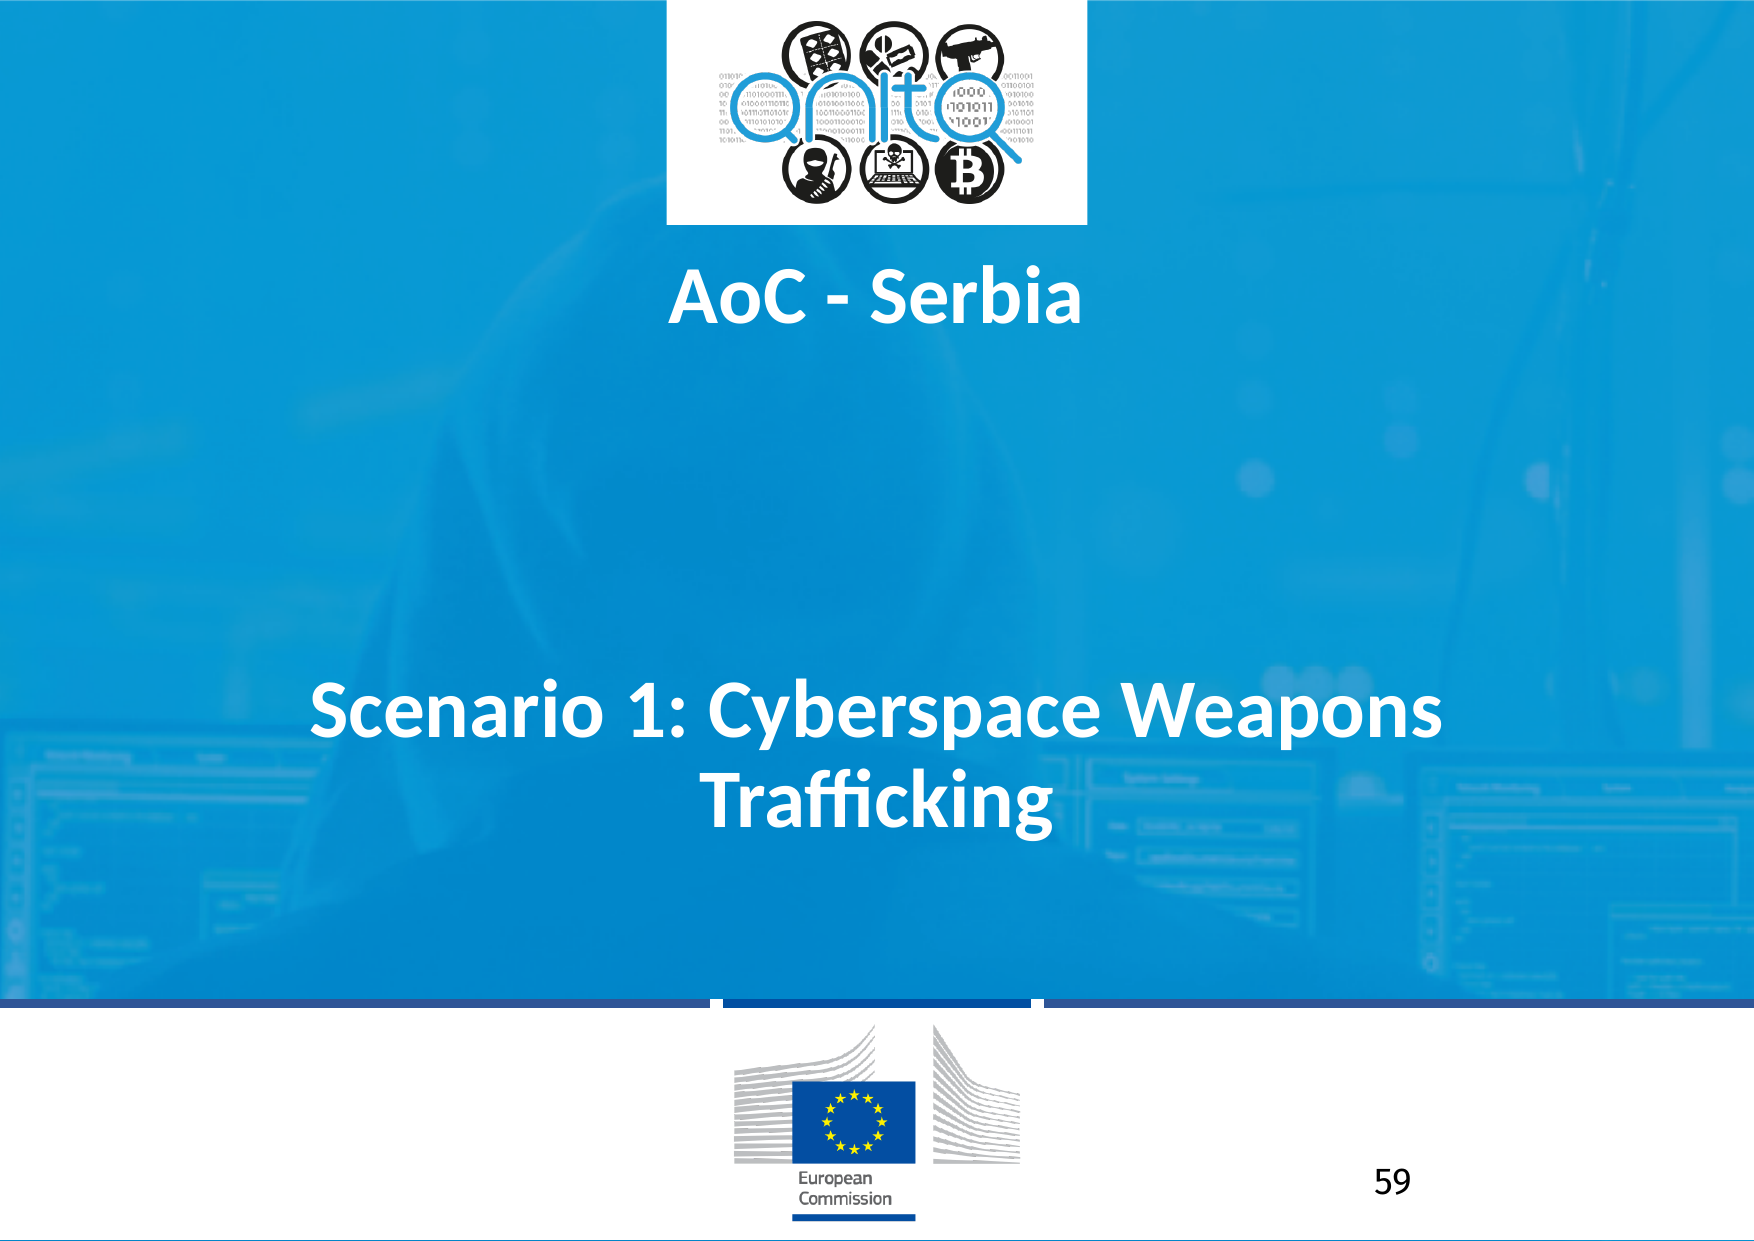

AoC - Serbia
# Scenario 1: Cyberspace Weapons Trafficking
59